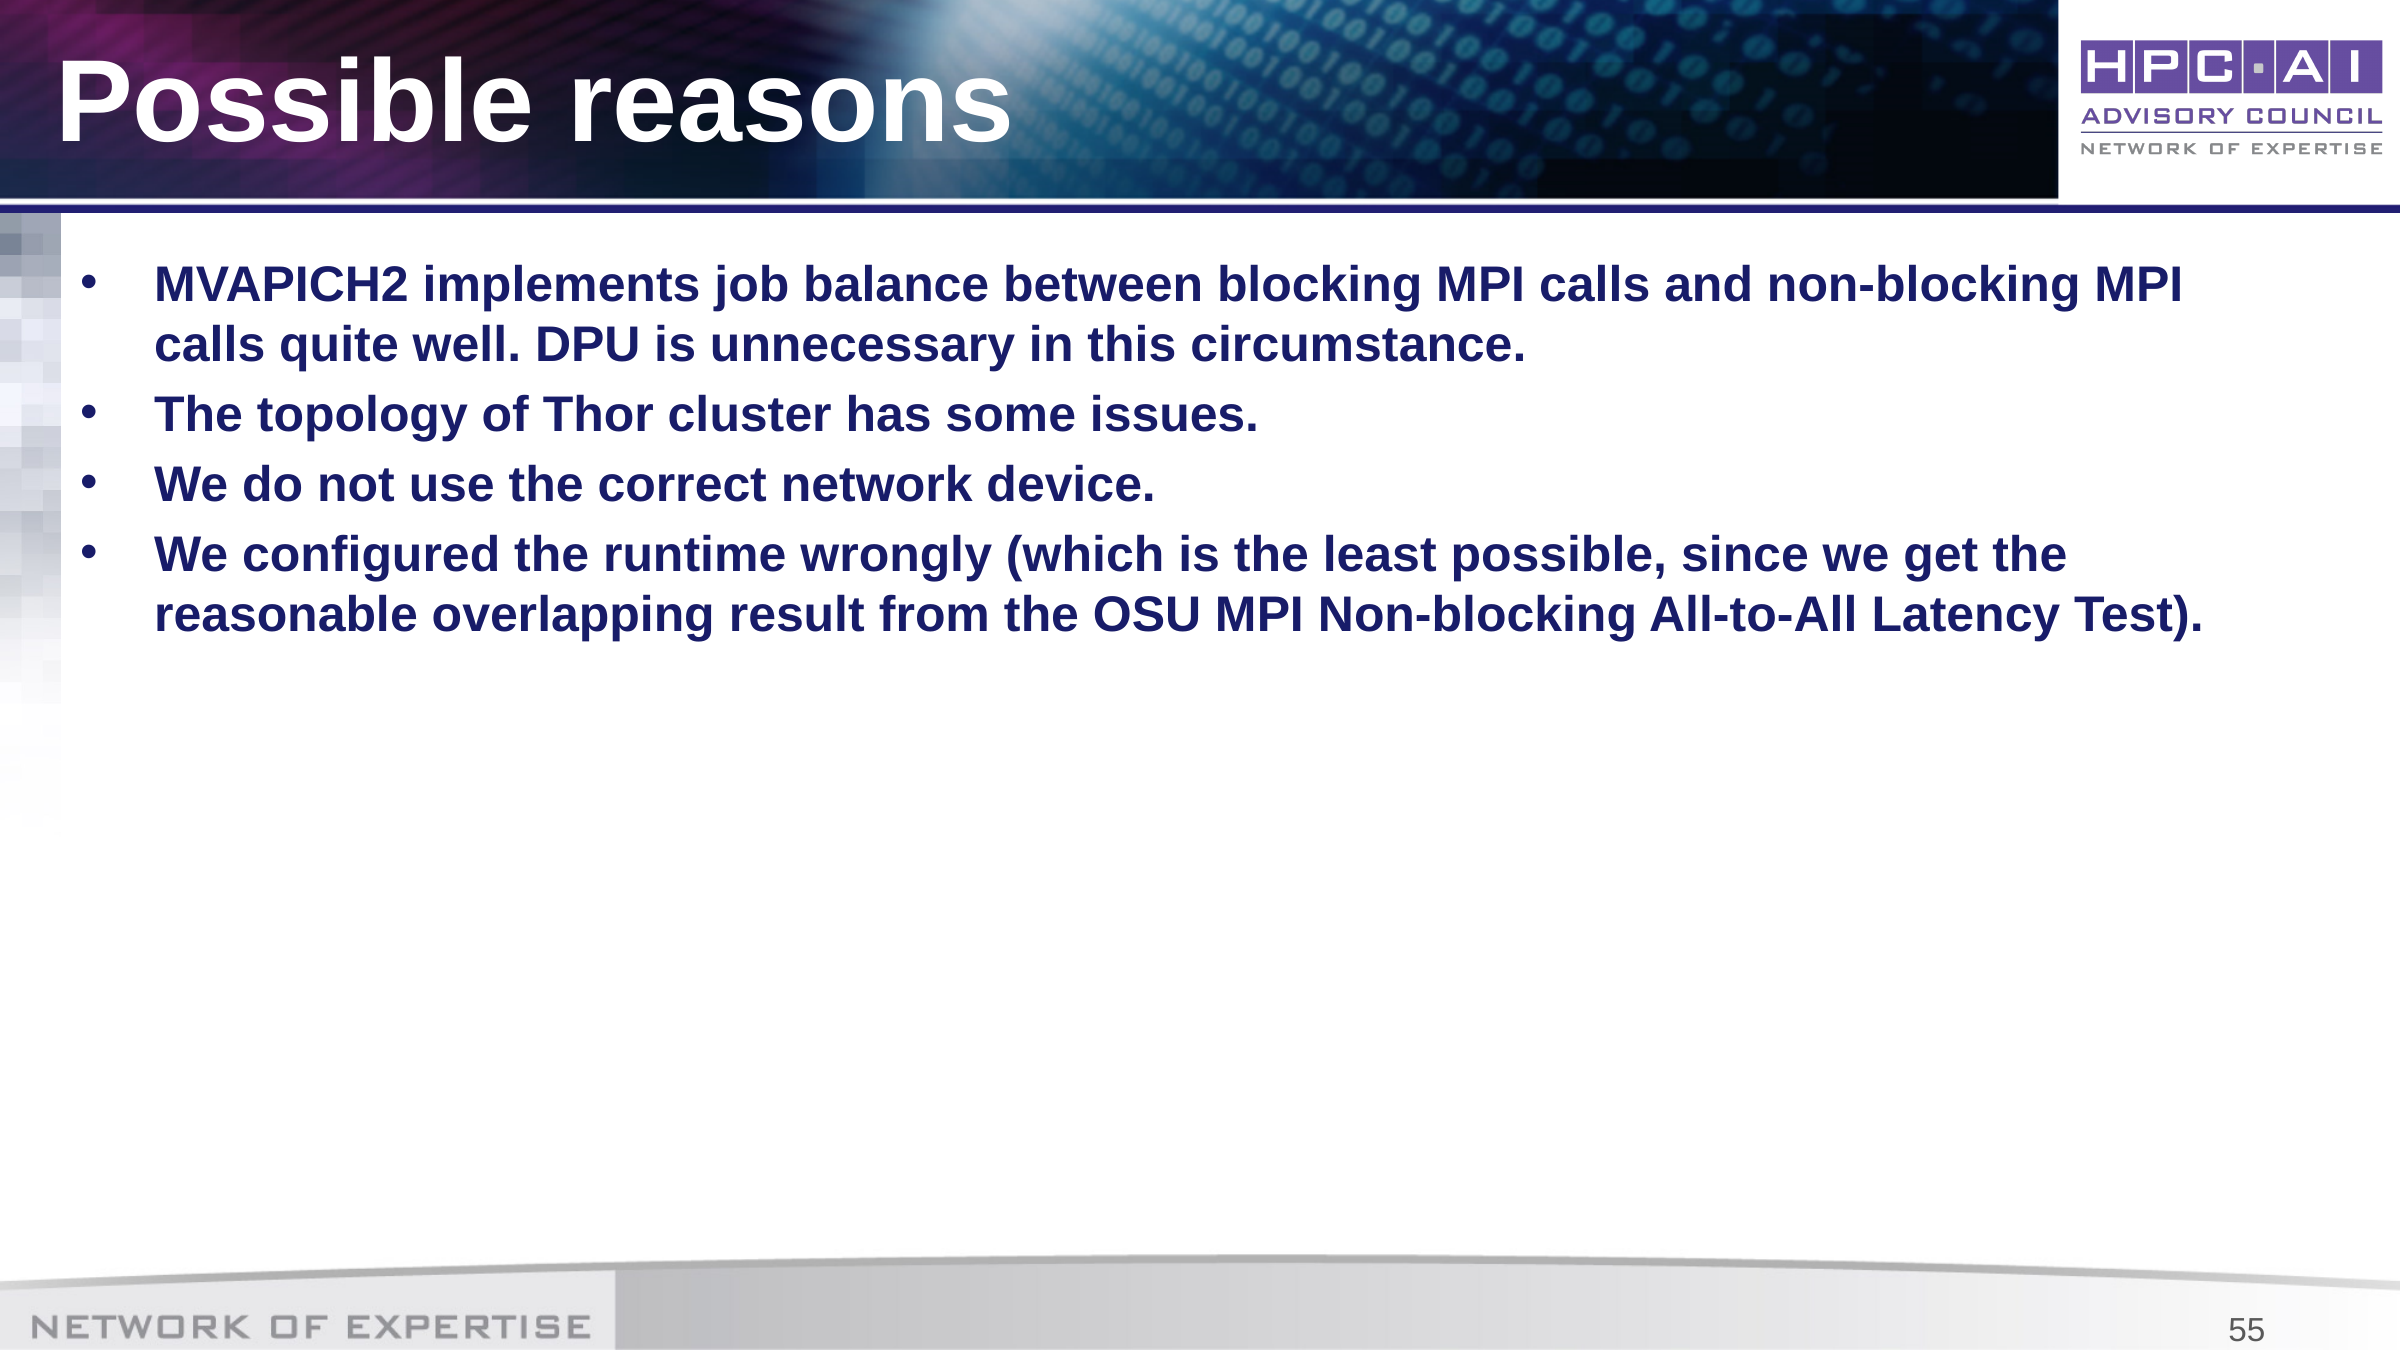

# Possible reasons
MVAPICH2 implements job balance between blocking MPI calls and non-blocking MPI calls quite well. DPU is unnecessary in this circumstance.
The topology of Thor cluster has some issues.
We do not use the correct network device.
We configured the runtime wrongly (which is the least possible, since we get the reasonable overlapping result from the OSU MPI Non-blocking All-to-All Latency Test).